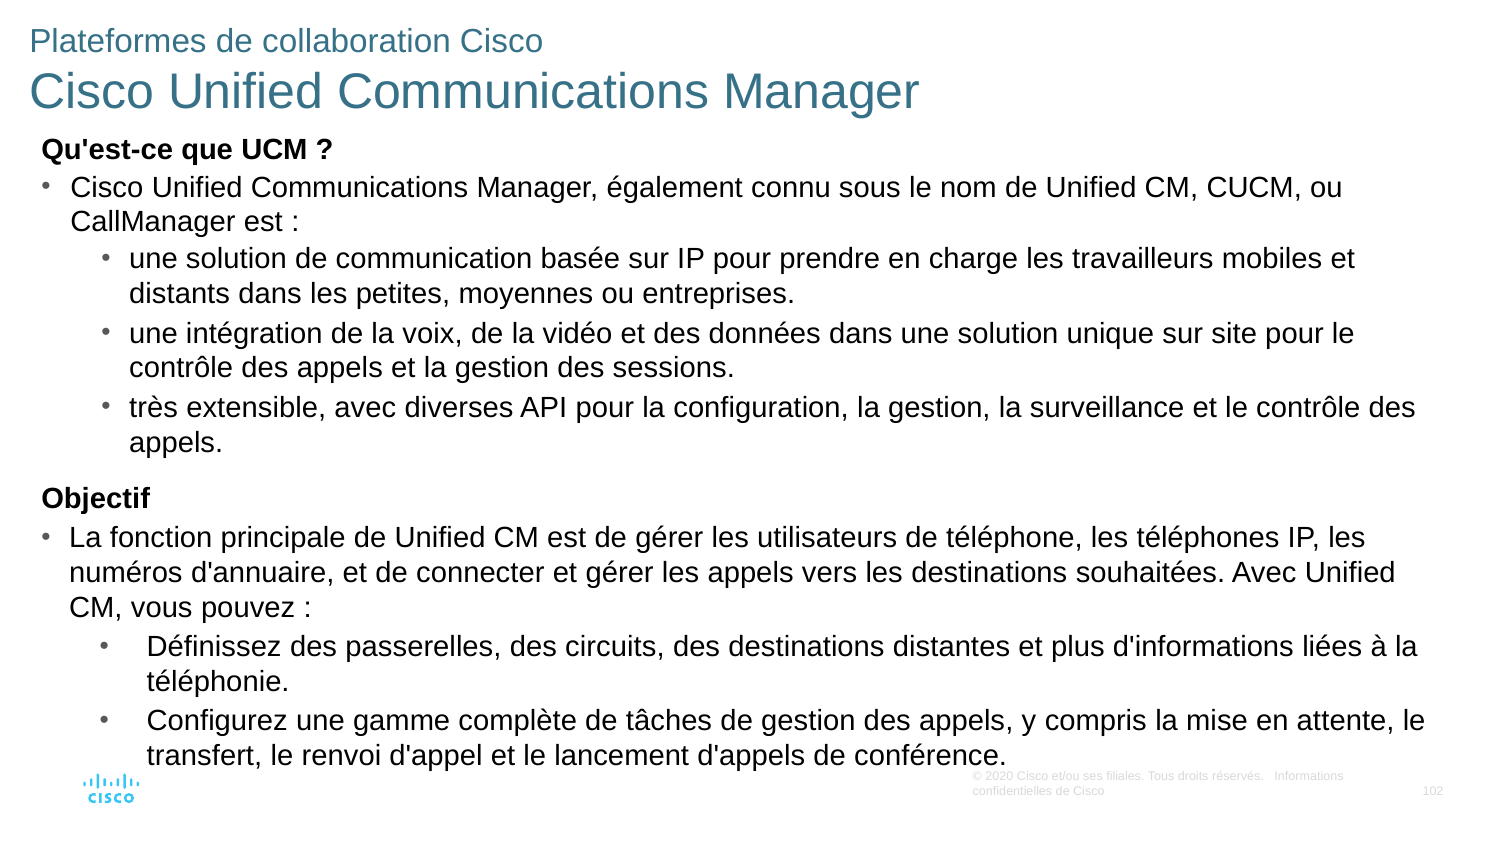

# Plateformes de collaboration Cisco Cisco Unified Communications Manager
Qu'est-ce que UCM ?
Cisco Unified Communications Manager, également connu sous le nom de Unified CM, CUCM, ou CallManager est :
une solution de communication basée sur IP pour prendre en charge les travailleurs mobiles et distants dans les petites, moyennes ou entreprises.
une intégration de la voix, de la vidéo et des données dans une solution unique sur site pour le contrôle des appels et la gestion des sessions.
très extensible, avec diverses API pour la configuration, la gestion, la surveillance et le contrôle des appels.

Objectif
La fonction principale de Unified CM est de gérer les utilisateurs de téléphone, les téléphones IP, les numéros d'annuaire, et de connecter et gérer les appels vers les destinations souhaitées. Avec Unified CM, vous pouvez :
Définissez des passerelles, des circuits, des destinations distantes et plus d'informations liées à la téléphonie.
Configurez une gamme complète de tâches de gestion des appels, y compris la mise en attente, le transfert, le renvoi d'appel et le lancement d'appels de conférence.